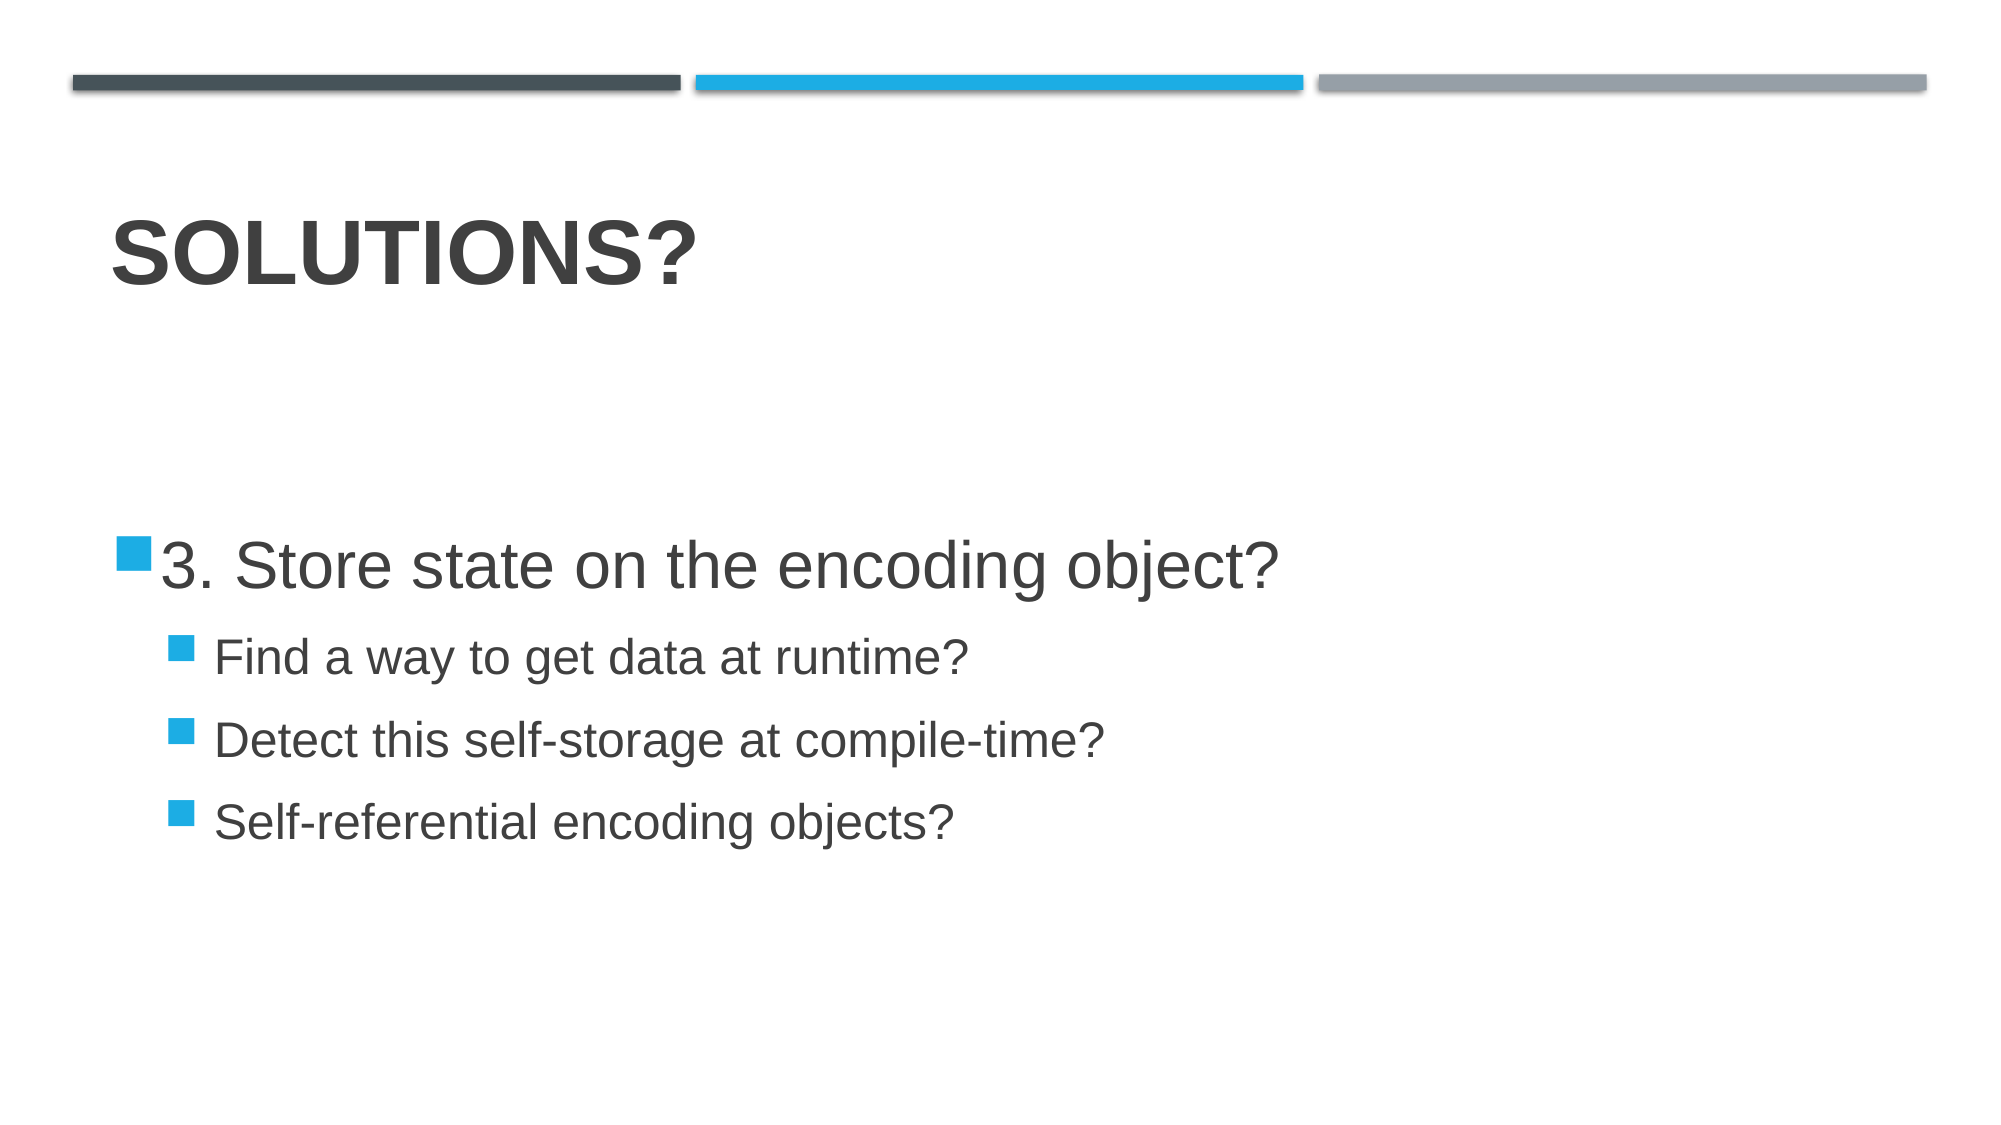

# Solutions?
3. Store state on the encoding object?
Find a way to get data at runtime?
Detect this self-storage at compile-time?
Self-referential encoding objects?